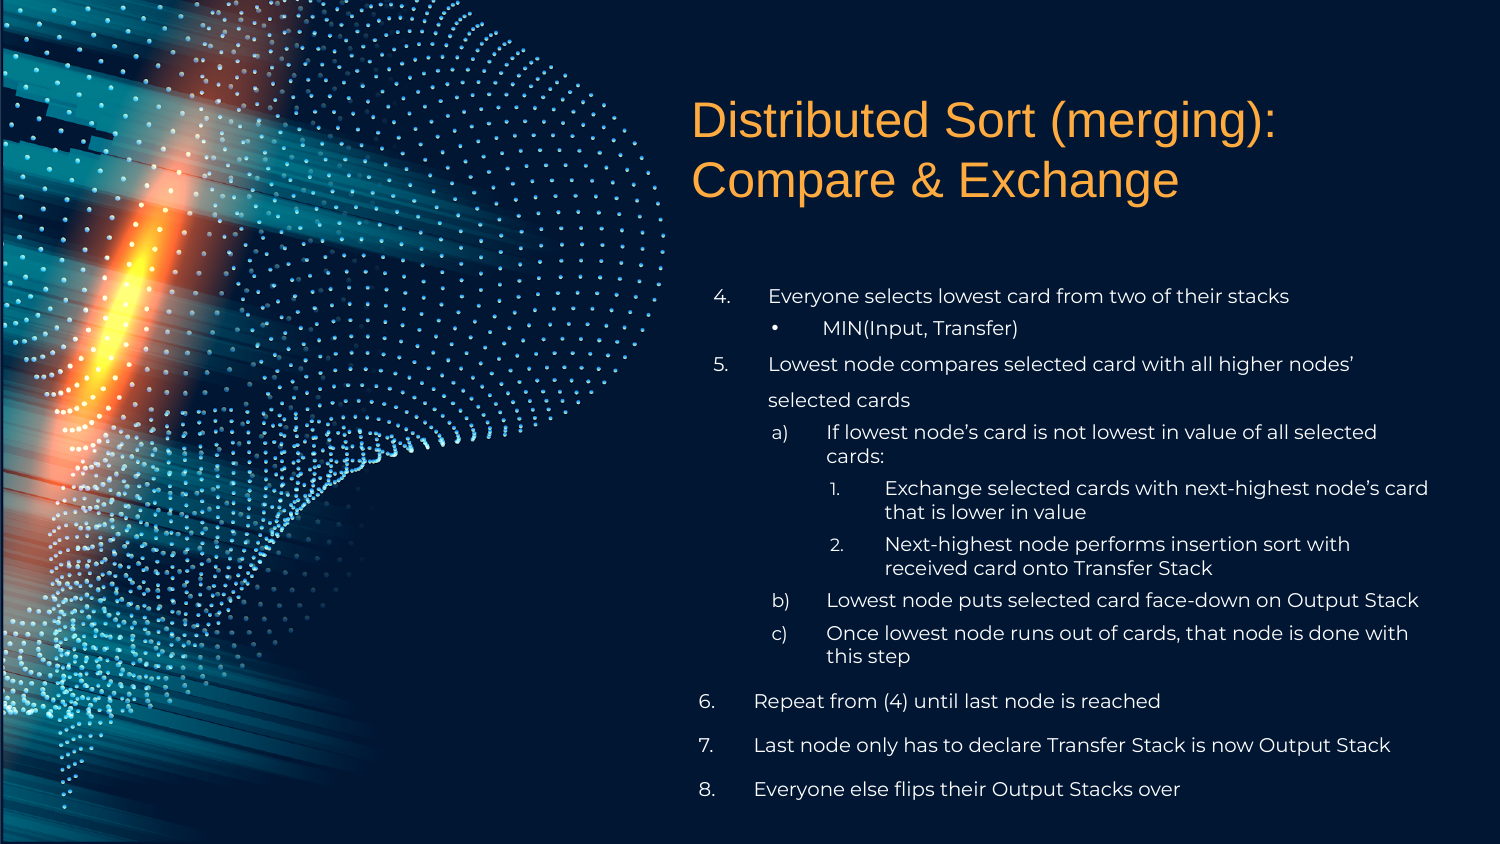

# Distributed Sort (merging): Compare & Exchange
Everyone selects lowest card from two of their stacks
MIN(Input, Transfer)
Lowest node compares selected card with all higher nodes’ selected cards
If lowest node’s card is not lowest in value of all selected cards:
Exchange selected cards with next-highest node’s card that is lower in value
Next-highest node performs insertion sort with received card onto Transfer Stack
Lowest node puts selected card face-down on Output Stack
Once lowest node runs out of cards, that node is done with this step
Repeat from (4) until last node is reached
Last node only has to declare Transfer Stack is now Output Stack
Everyone else flips their Output Stacks over